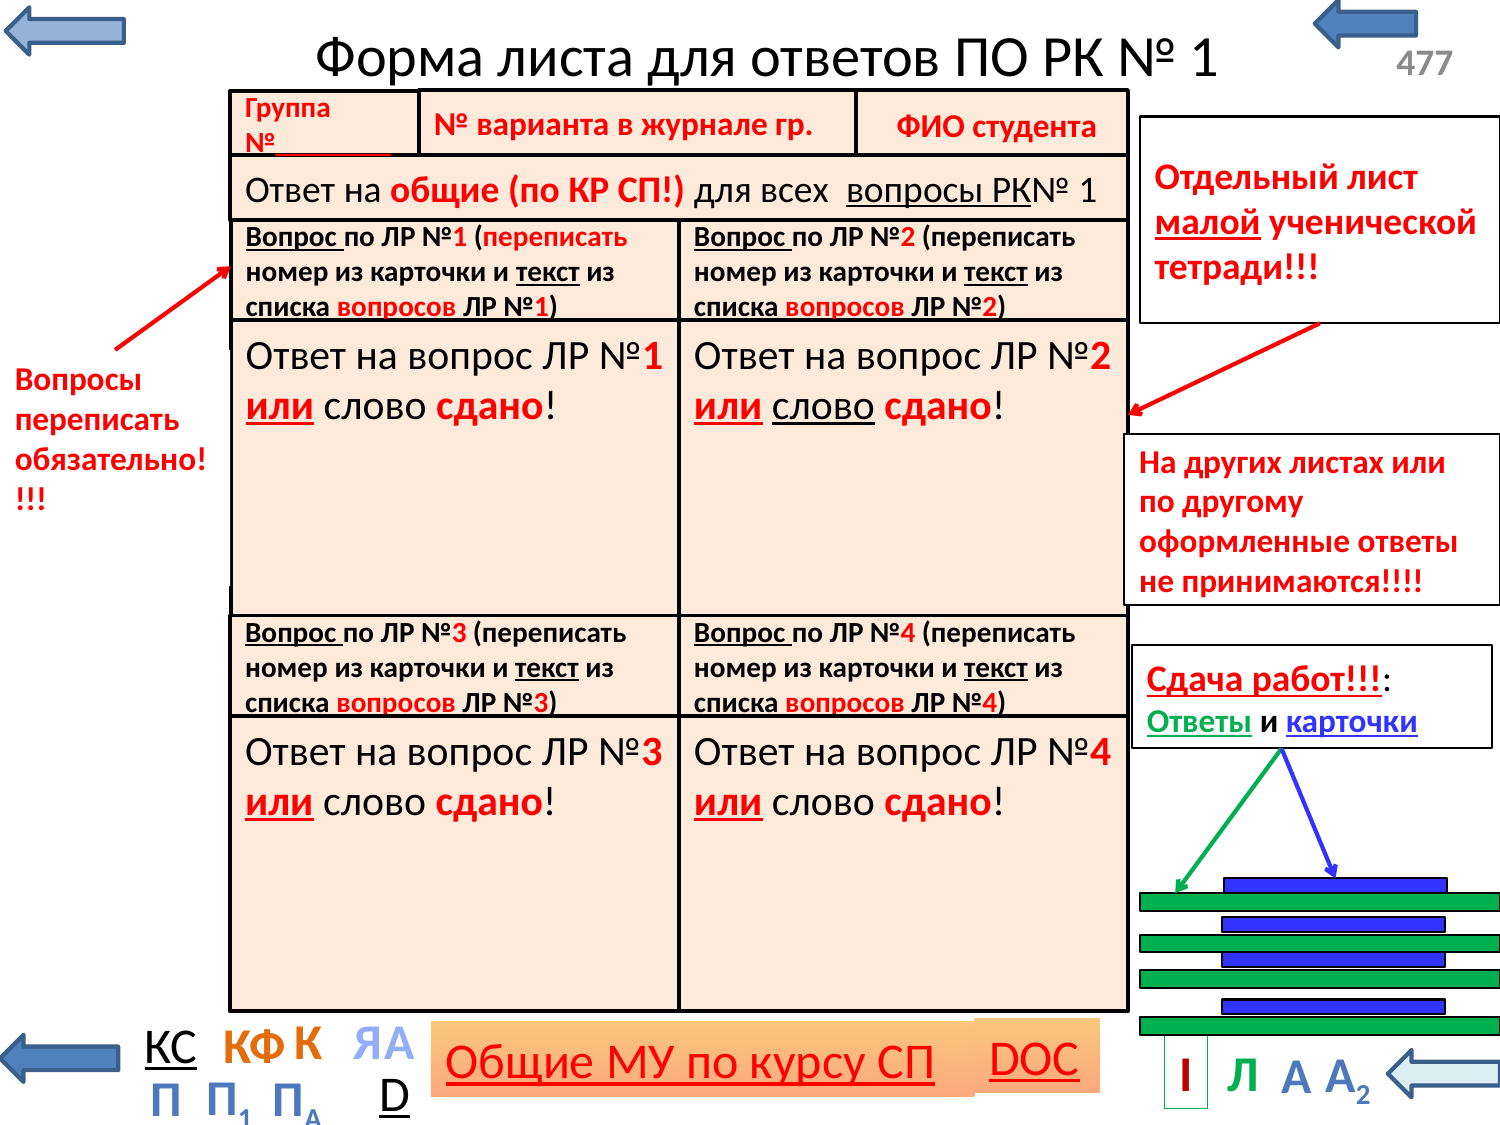

# Форма листа для ответов ПО РК № 1
№ варианта в журнале гр.
   ФИО студента
Группа №________
Отдельный лист малой ученической тетради!!!
Ответ на общие (по КР СП!) для всех  вопросы РК№ 1
Вопрос по ЛР №1 (переписать номер из карточки и текст из списка вопросов ЛР №1)
Ответ на вопрос ЛР №1 или слово сдано!
Вопрос по ЛР №2 (переписать номер из карточки и текст из списка вопросов ЛР №2)
Ответ на вопрос ЛР №2 или слово сдано!
Вопросы переписать
обязательно!!!!
На других листах или по другому оформленные ответы не принимаются!!!!
Вопрос по ЛР №3 (переписать номер из карточки и текст из списка вопросов ЛР №3)
Ответ на вопрос ЛР №3 или слово сдано!
Вопрос по ЛР №4 (переписать номер из карточки и текст из списка вопросов ЛР №4)
Ответ на вопрос ЛР №4 или слово сдано!
Сдача работ!!!:
Ответы и карточки